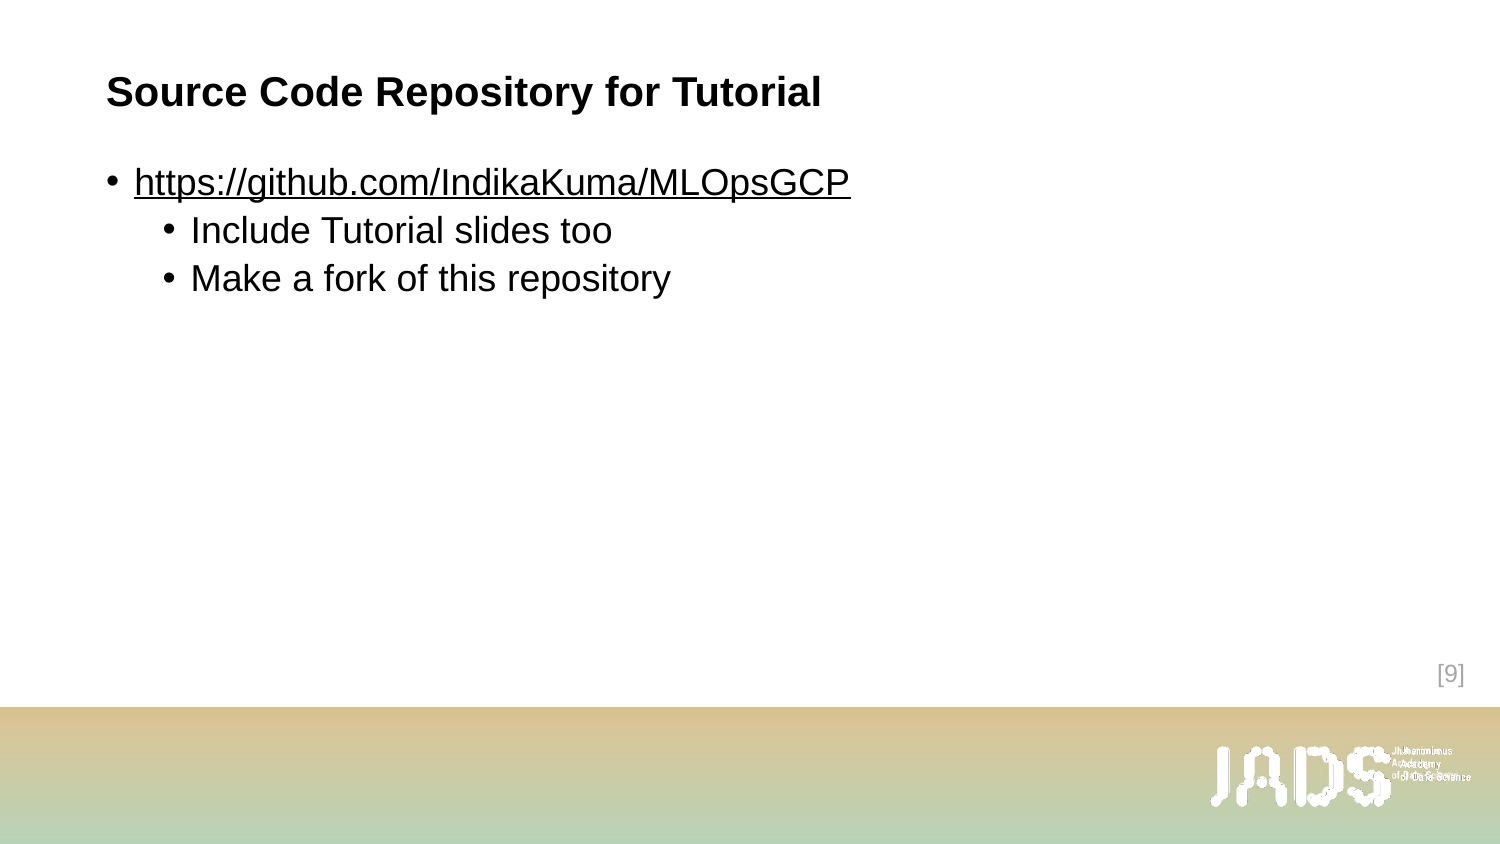

# Source Code Repository for Tutorial
https://github.com/IndikaKuma/MLOpsGCP
Include Tutorial slides too
Make a fork of this repository
[9]